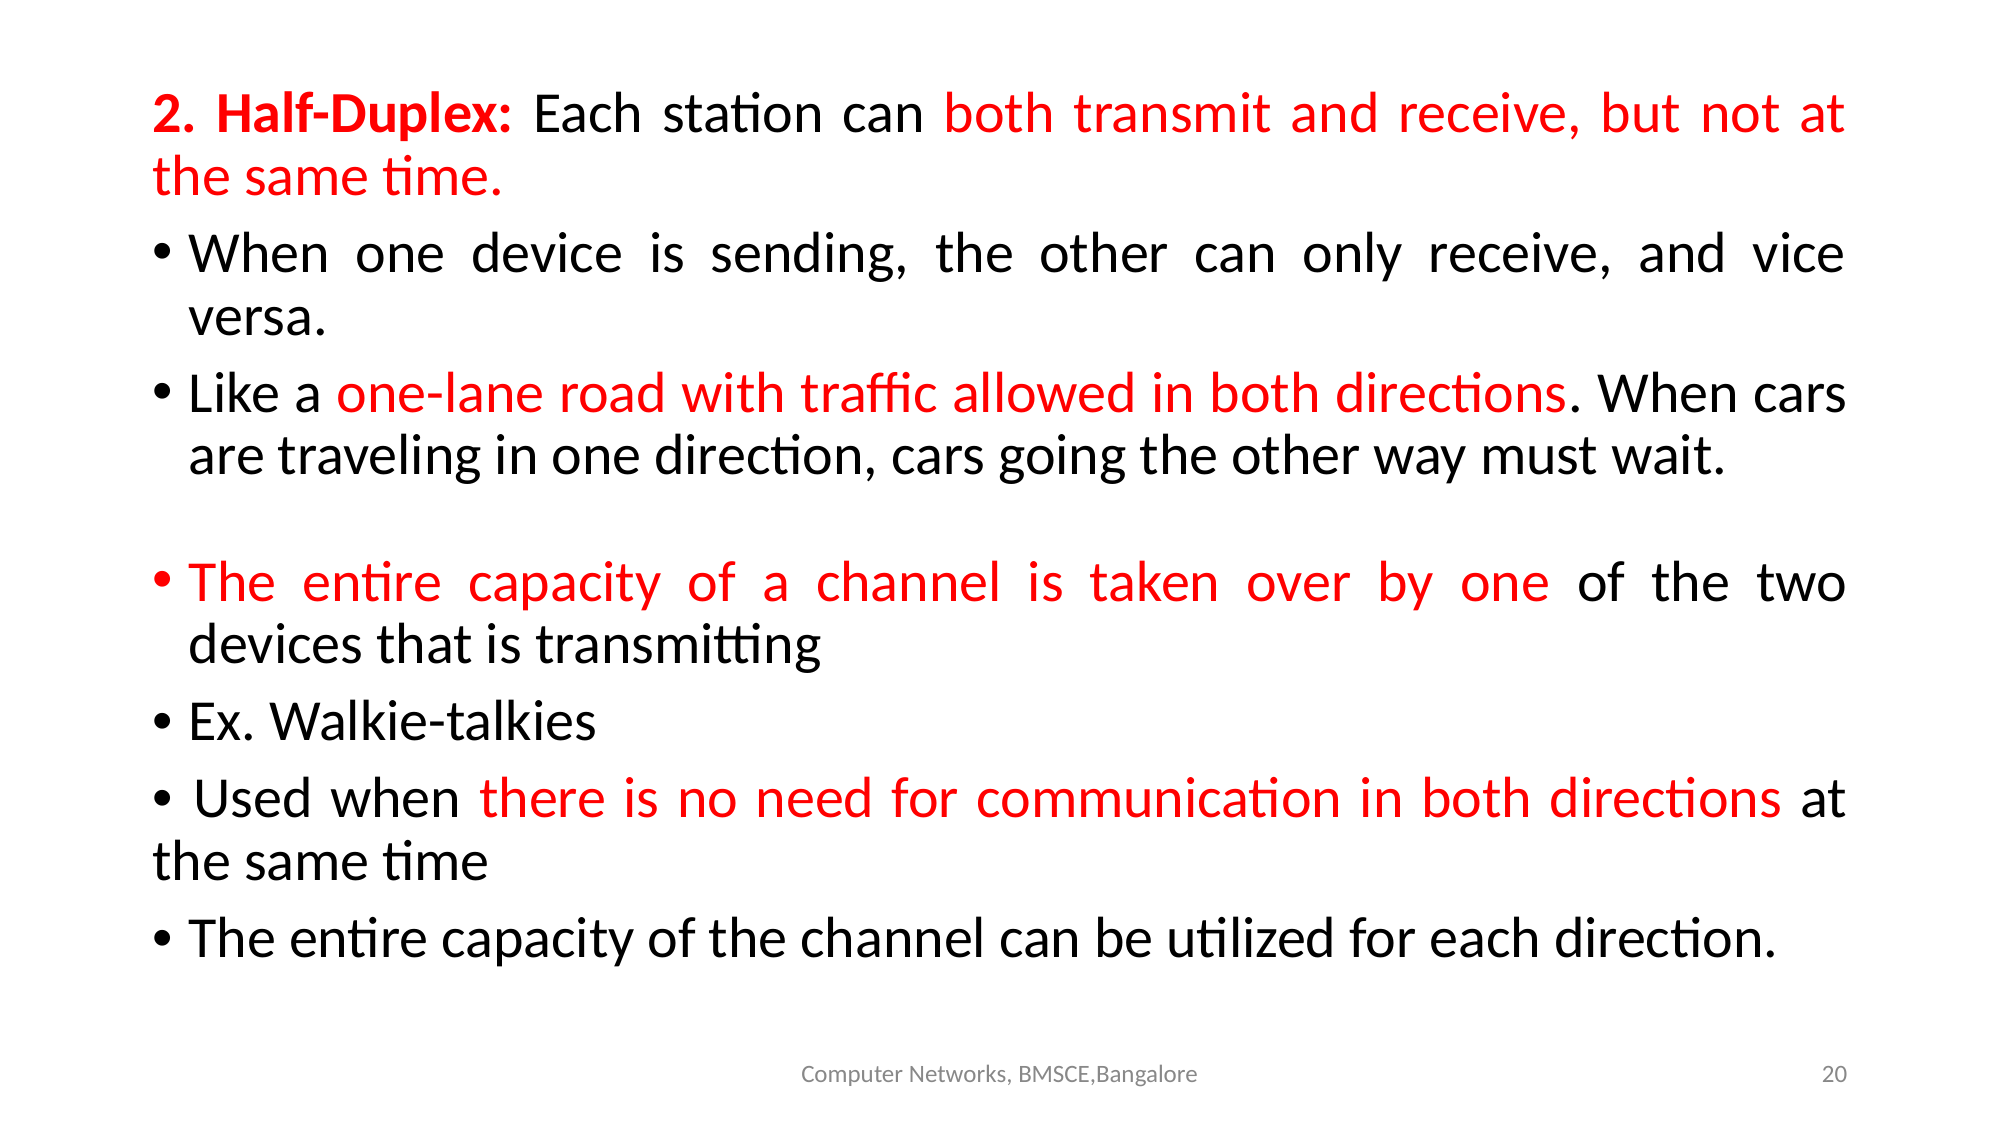

2. Half-Duplex: Each station can both transmit and receive, but not at the same time.
When one device is sending, the other can only receive, and vice versa.
Like a one-lane road with traffic allowed in both directions. When cars are traveling in one direction, cars going the other way must wait.

The entire capacity of a channel is taken over by one of the two devices that is transmitting
• Ex. Walkie-talkies
• Used when there is no need for communication in both directions at the same time
• The entire capacity of the channel can be utilized for each direction.

Computer Networks, BMSCE,Bangalore
20